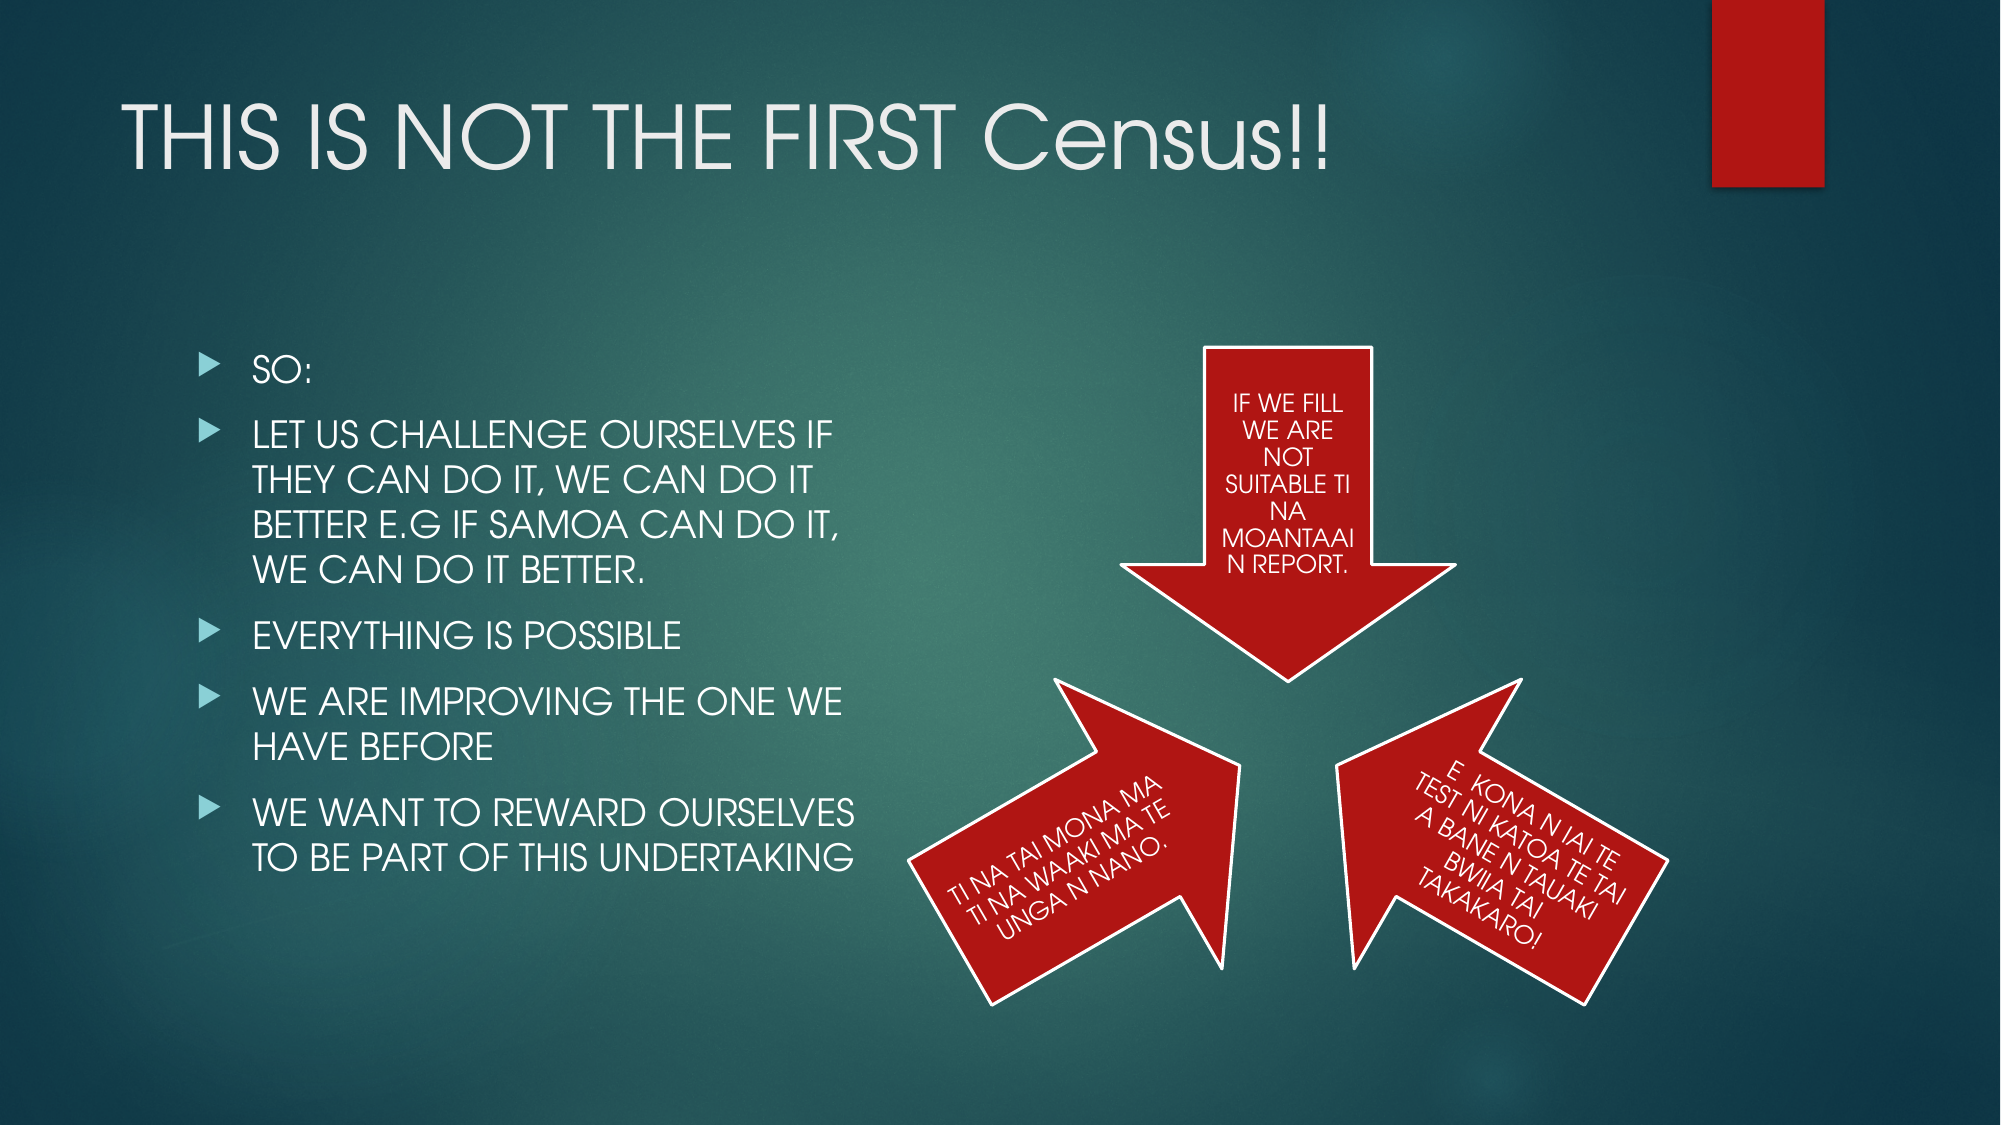

# THIS IS NOT THE FIRST Census!!
IF WE FILL WE ARE NOT SUITABLE TI NA MOANTAAI N REPORT.
E  KONA N IAI TE TEST NI KATOA TE TAI A BANE N TAUAKI BWIIA TAI TAKAKARO!
TI NA TAI MONA MA TI NA WAAKI MA TE UNGA N NANO.
SO:
LET US CHALLENGE OURSELVES IF THEY CAN DO IT, WE CAN DO IT BETTER E.G IF SAMOA CAN DO IT, WE CAN DO IT BETTER.
EVERYTHING IS POSSIBLE
WE ARE IMPROVING THE ONE WE HAVE BEFORE
WE WANT TO REWARD OURSELVES TO BE PART OF THIS UNDERTAKING